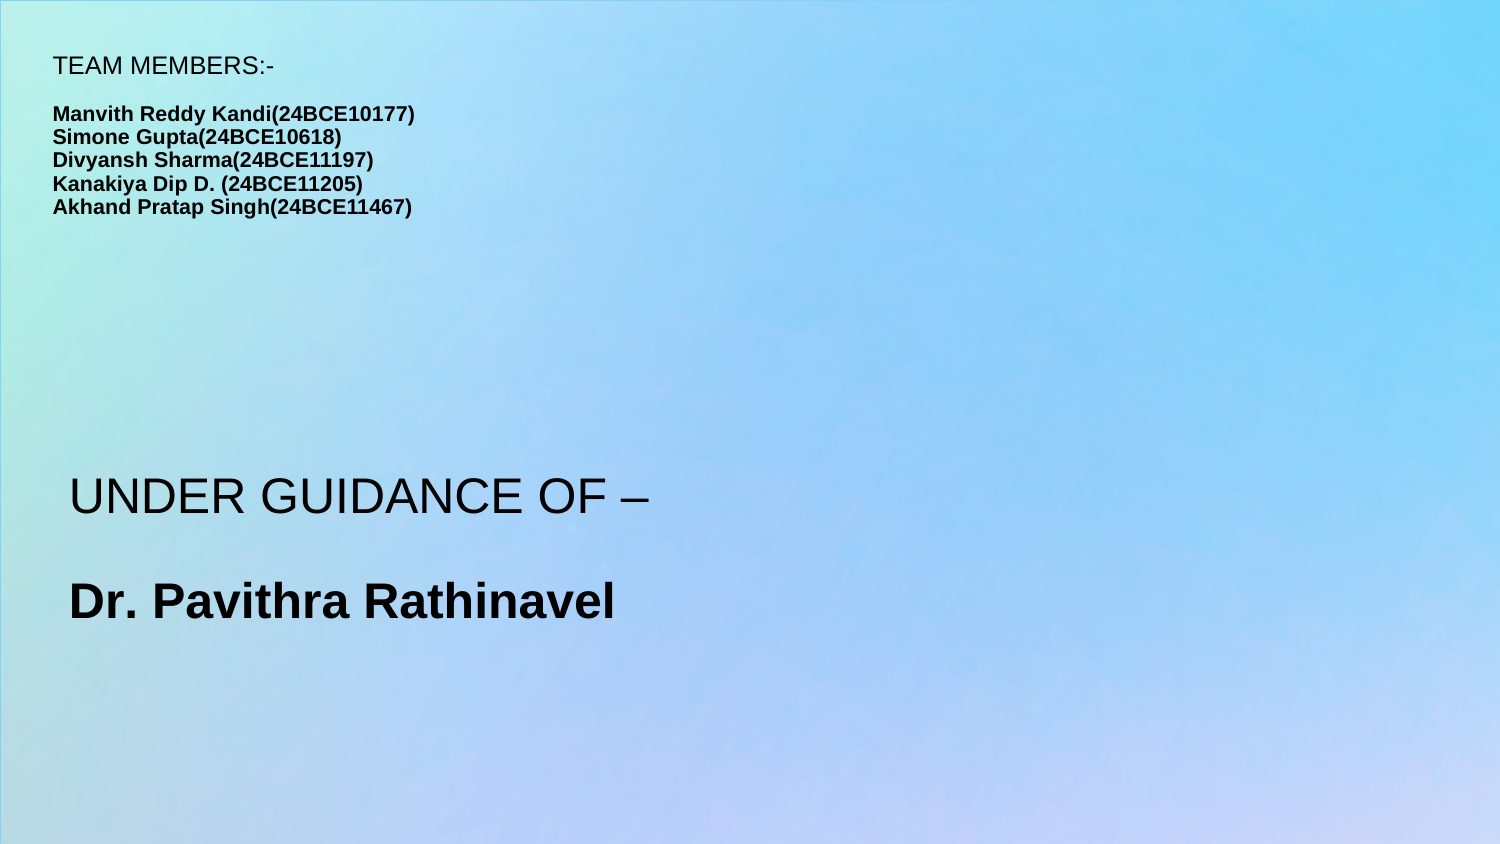

# TEAM MEMBERS:- Manvith Reddy Kandi(24BCE10177) Simone Gupta(24BCE10618) Divyansh Sharma(24BCE11197) Kanakiya Dip D. (24BCE11205) Akhand Pratap Singh(24BCE11467)
UNDER GUIDANCE OF –
Dr. Pavithra Rathinavel